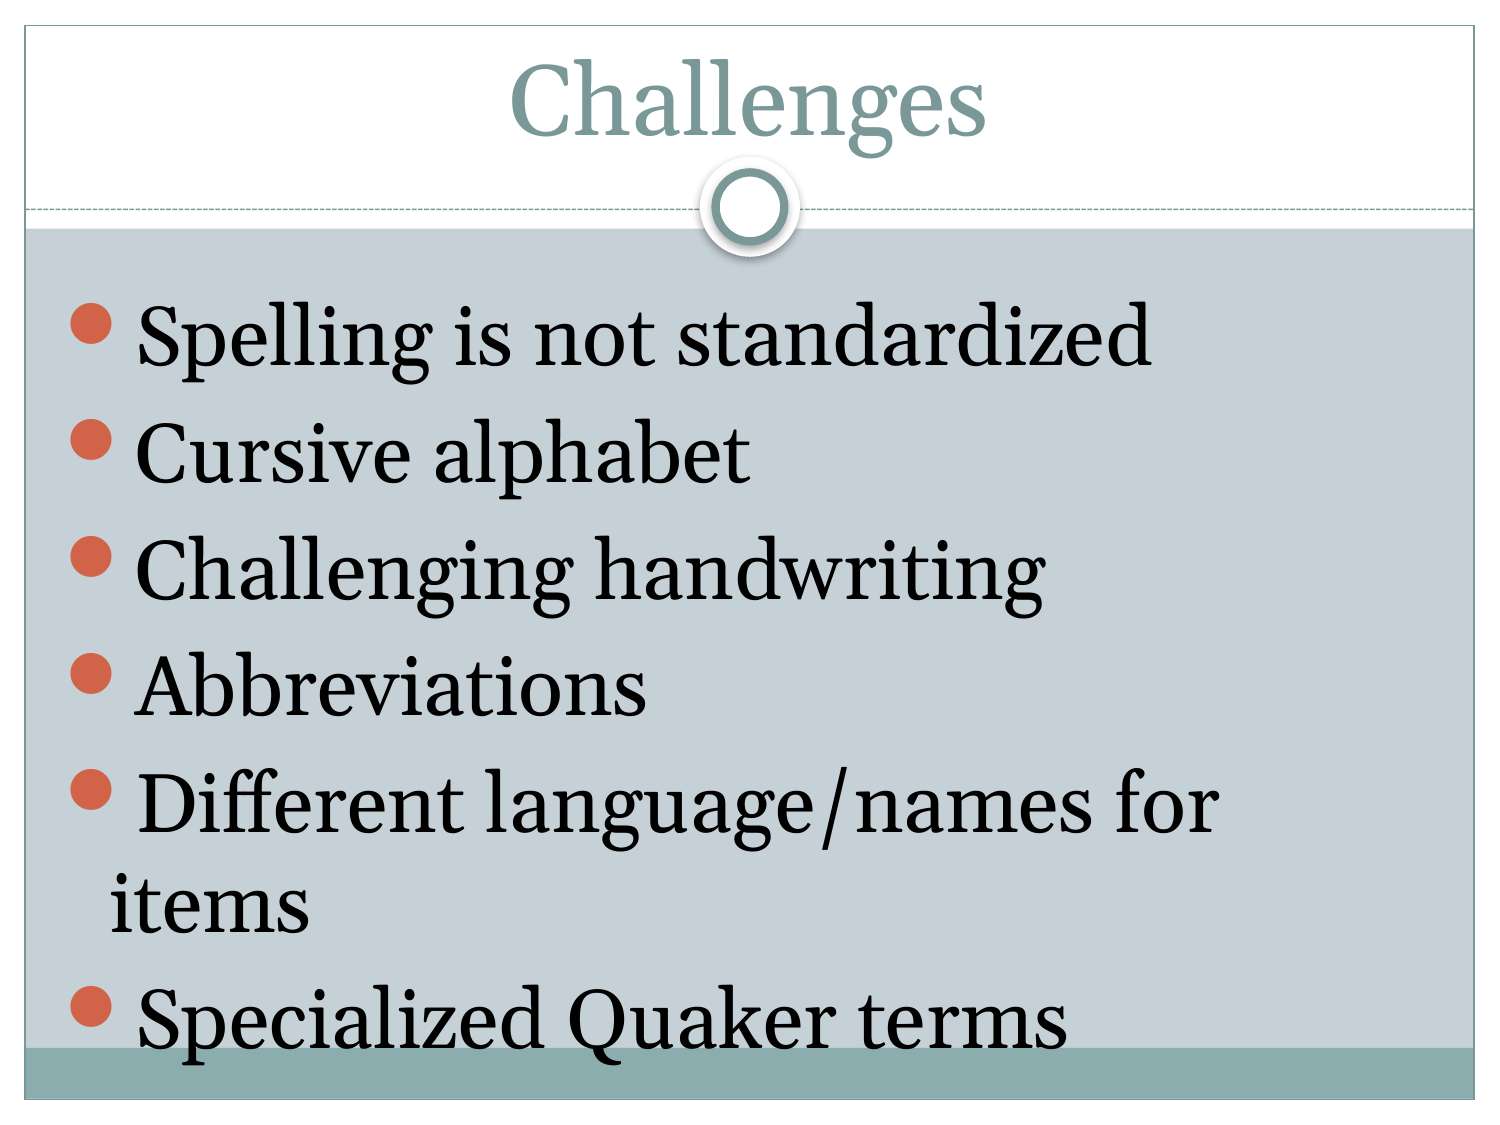

# Challenges
Spelling is not standardized
Cursive alphabet
Challenging handwriting
Abbreviations
Different language/names for items
Specialized Quaker terms